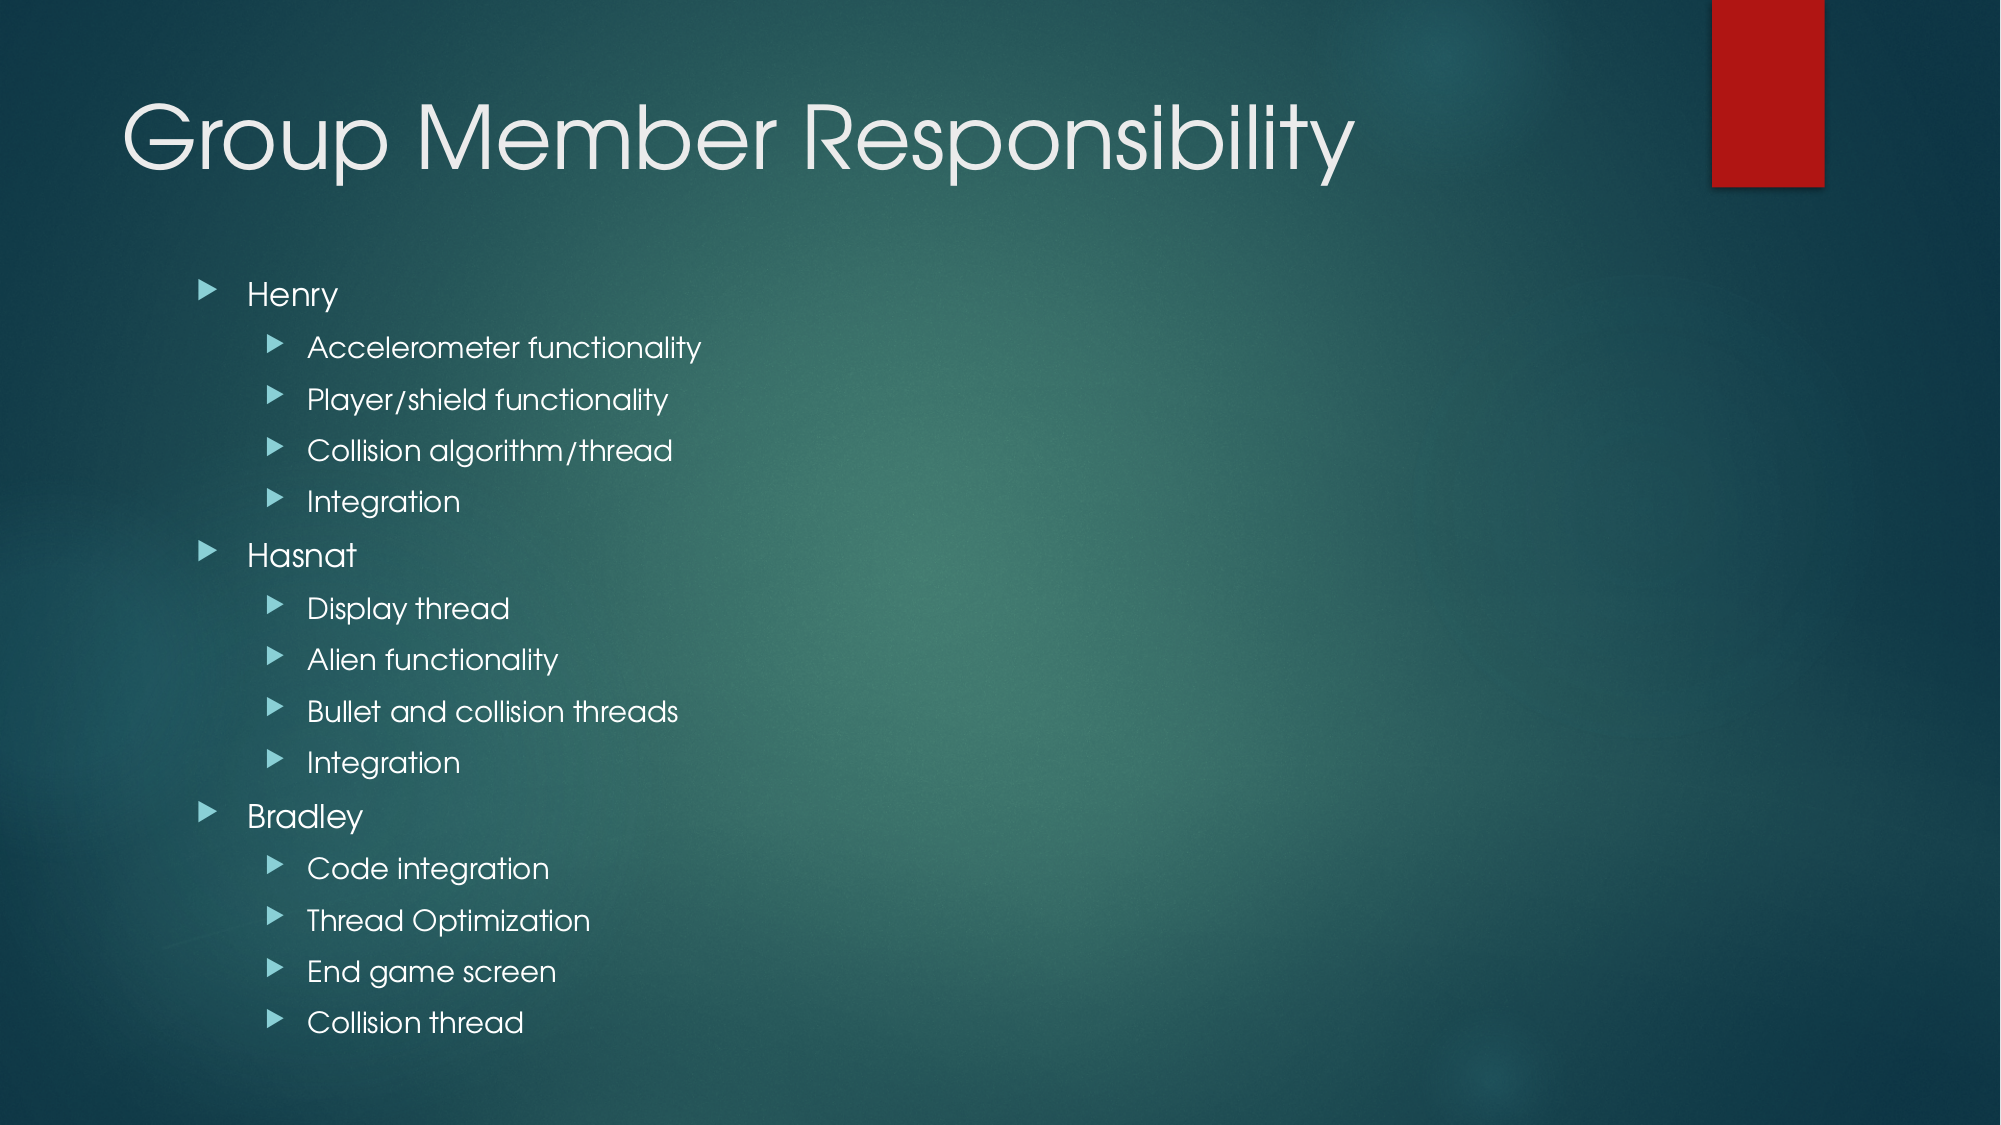

# Group Member Responsibility
Henry
Accelerometer functionality
Player/shield functionality
Collision algorithm/thread
Integration
Hasnat
Display thread
Alien functionality
Bullet and collision threads
Integration
Bradley
Code integration
Thread Optimization
End game screen
Collision thread